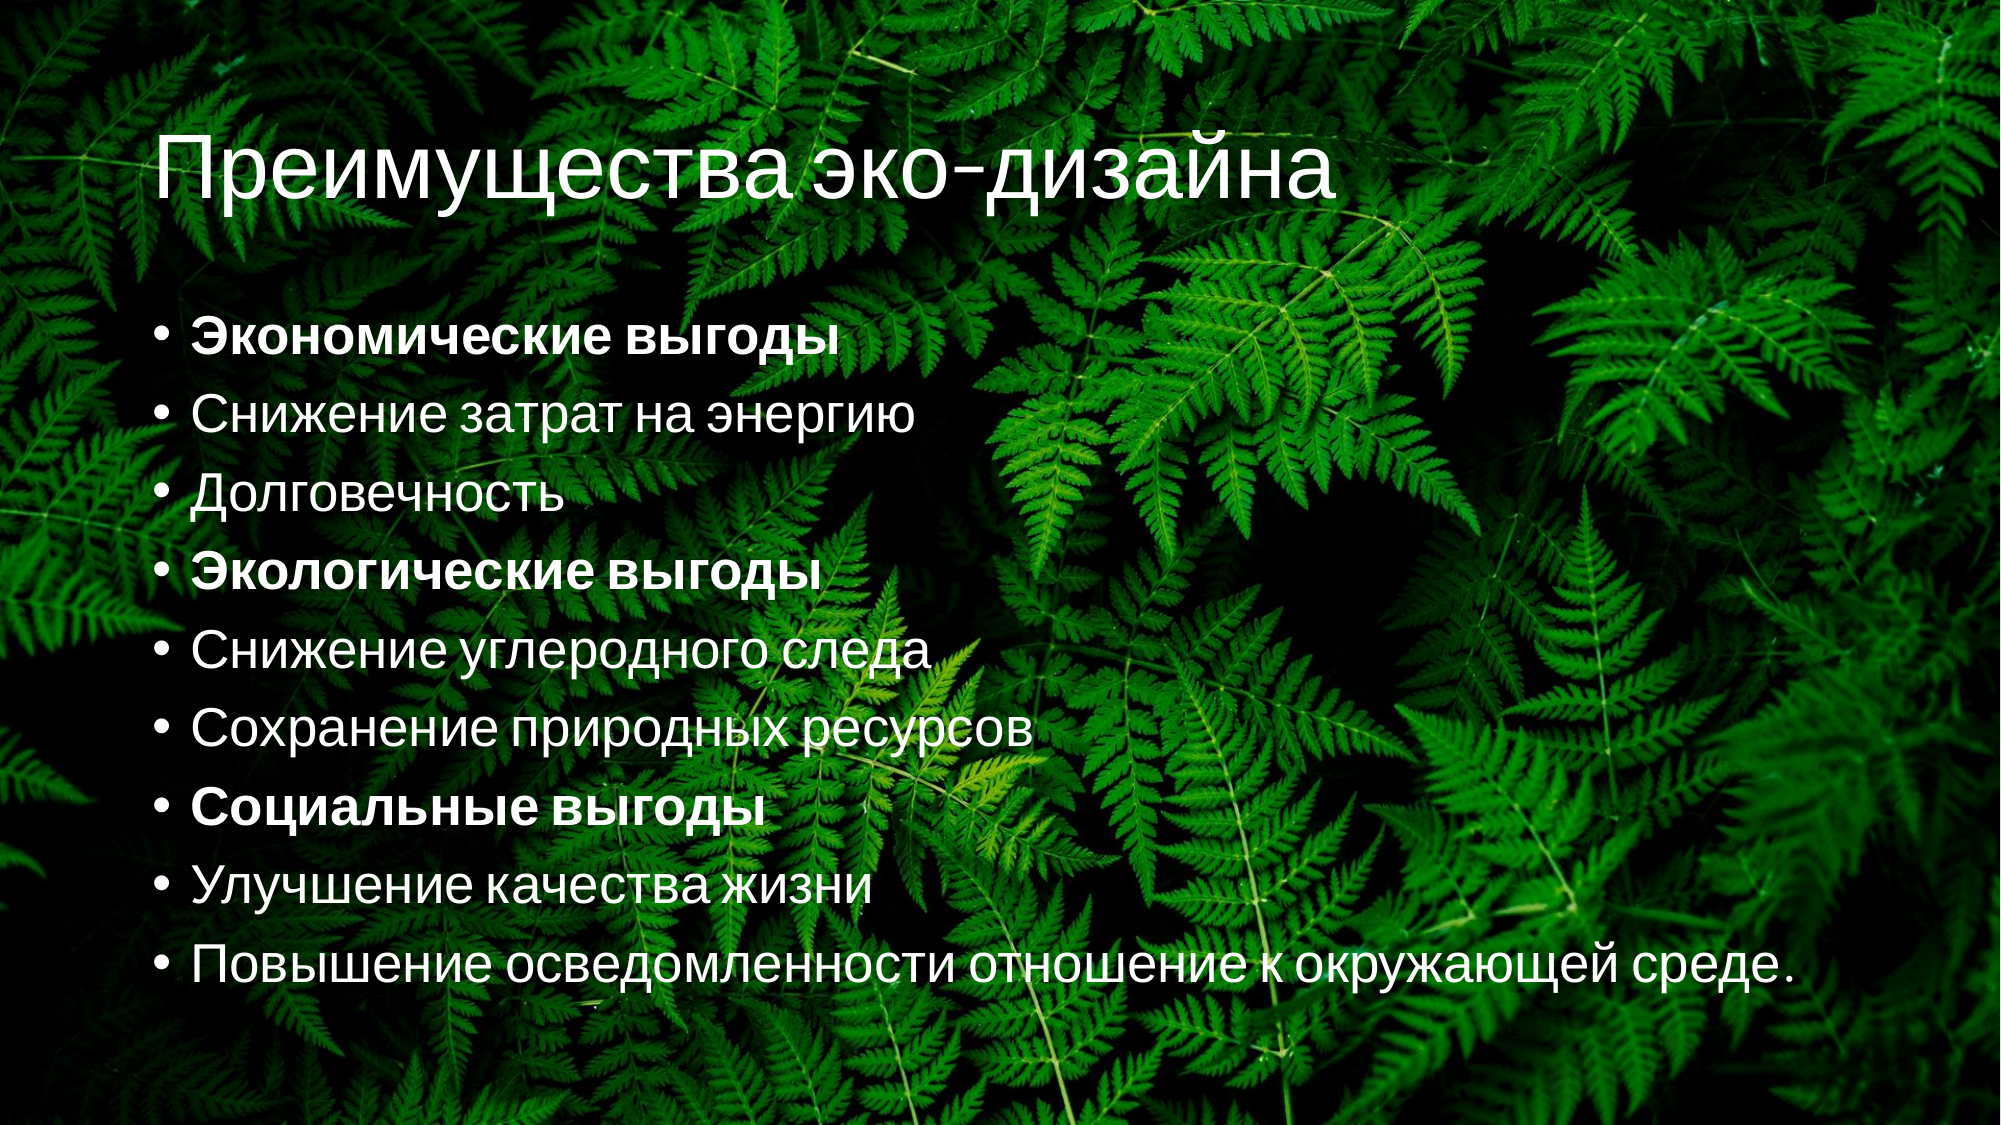

# Преимущества эко-дизайна
Экономические выгоды
Снижение затрат на энергию
Долговечность
Экологические выгоды
Снижение углеродного следа
Сохранение природных ресурсов
Социальные выгоды
Улучшение качества жизни
Повышение осведомленности отношение к окружающей среде.